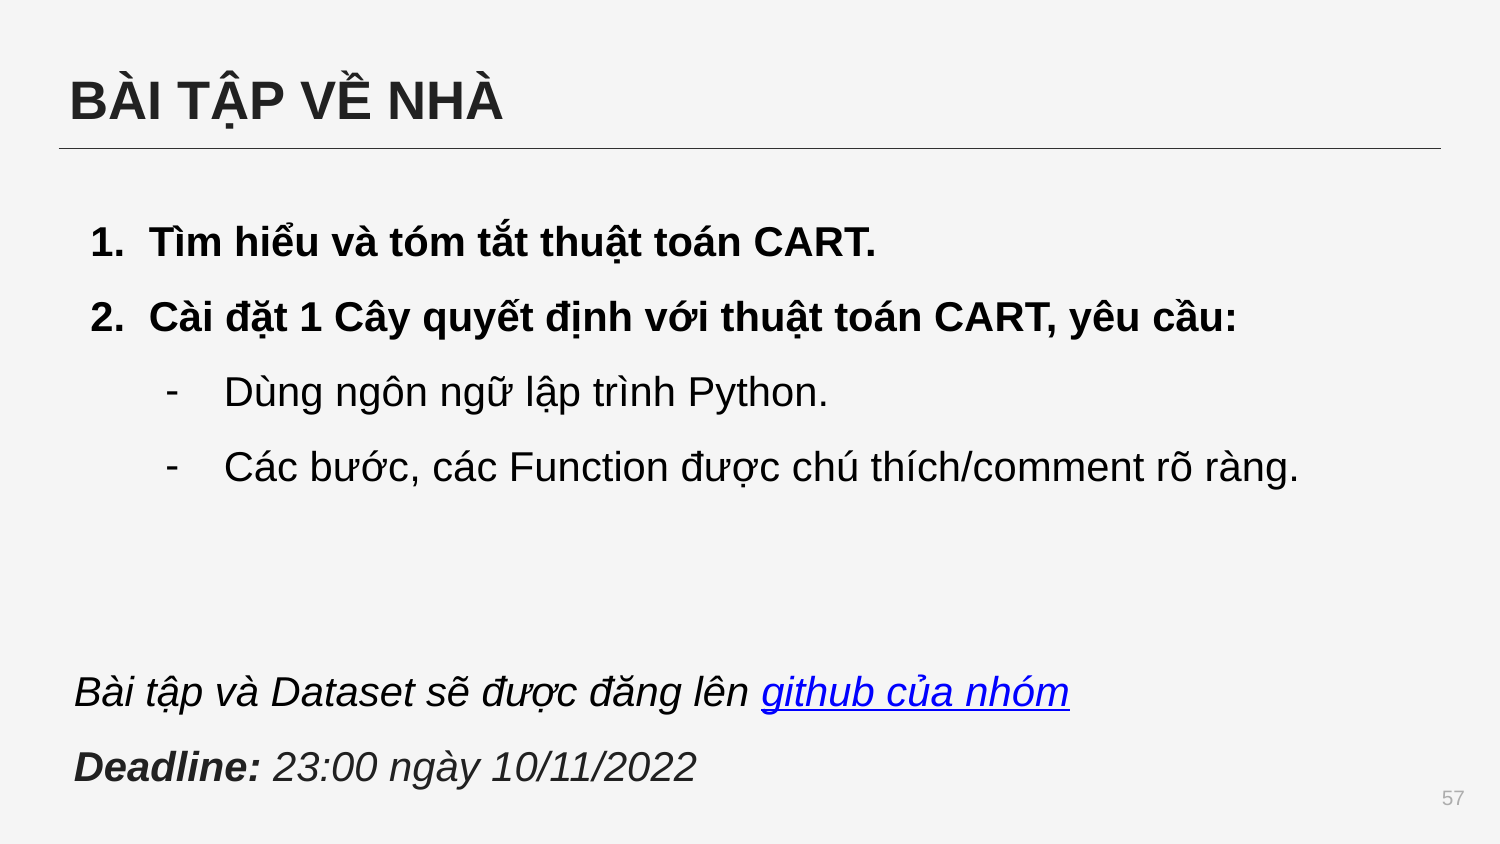

BÀI TẬP VỀ NHÀ
Tìm hiểu và tóm tắt thuật toán CART.
Cài đặt 1 Cây quyết định với thuật toán CART, yêu cầu:
Dùng ngôn ngữ lập trình Python.
Các bước, các Function được chú thích/comment rõ ràng.

Bài tập và Dataset sẽ được đăng lên github của nhóm
Deadline: 23:00 ngày 10/11/2022
57